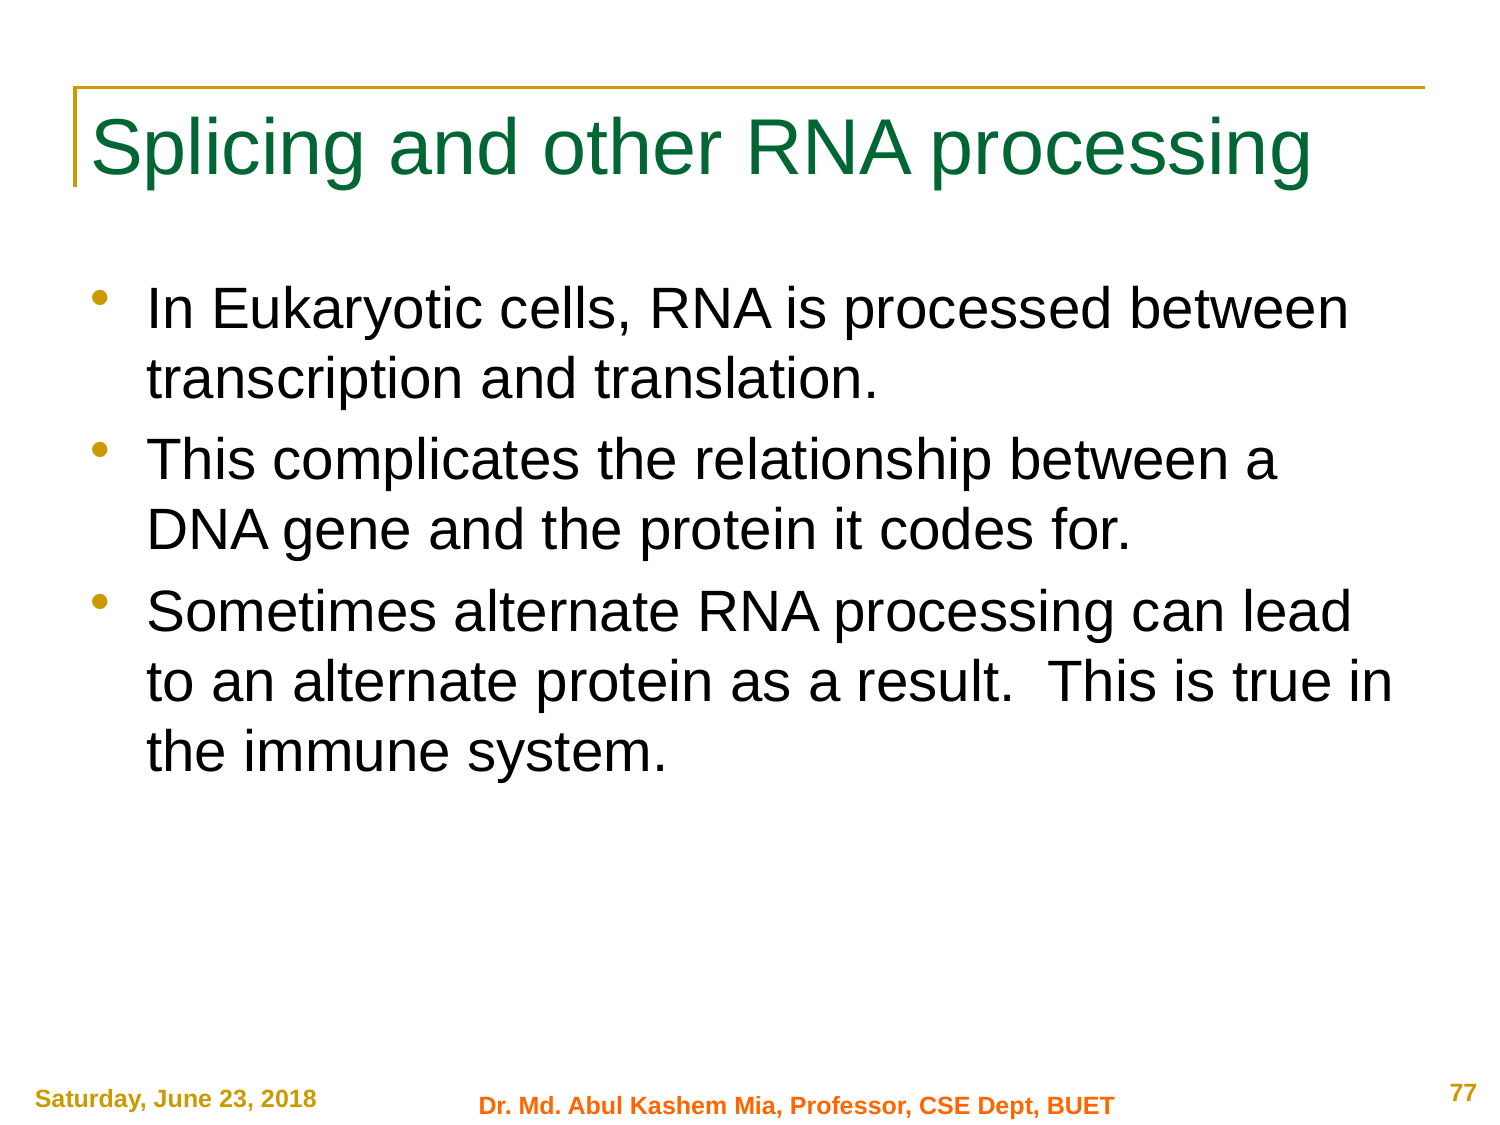

# Splicing and other RNA processing
In Eukaryotic cells, RNA is processed between transcription and translation.
This complicates the relationship between a DNA gene and the protein it codes for.
Sometimes alternate RNA processing can lead to an alternate protein as a result.  This is true in the immune system.